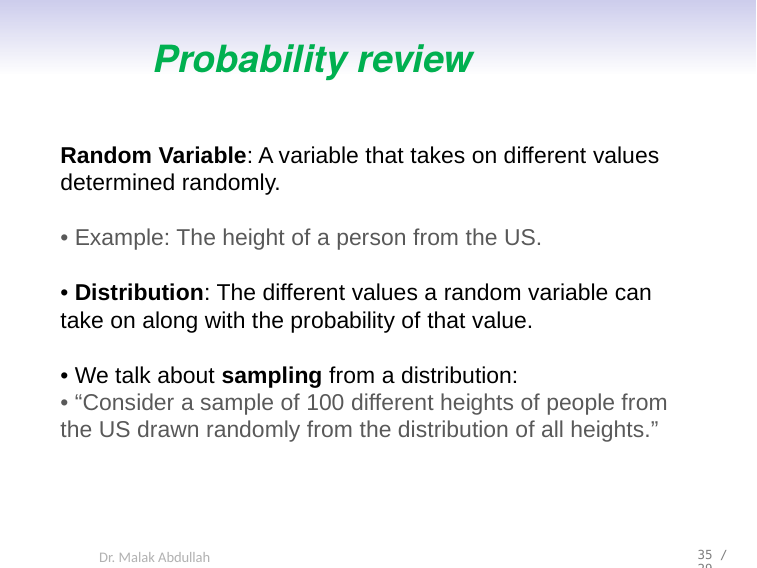

# Probability review
Random Variable: A variable that takes on different values determined randomly.

• Example: The height of a person from the US.

• Distribution: The different values a random variable can take on along with the probability of that value.

• We talk about sampling from a distribution:
• “Consider a sample of 100 different heights of people from the US drawn randomly from the distribution of all heights.”

Dr. Malak Abdullah
35 / 29